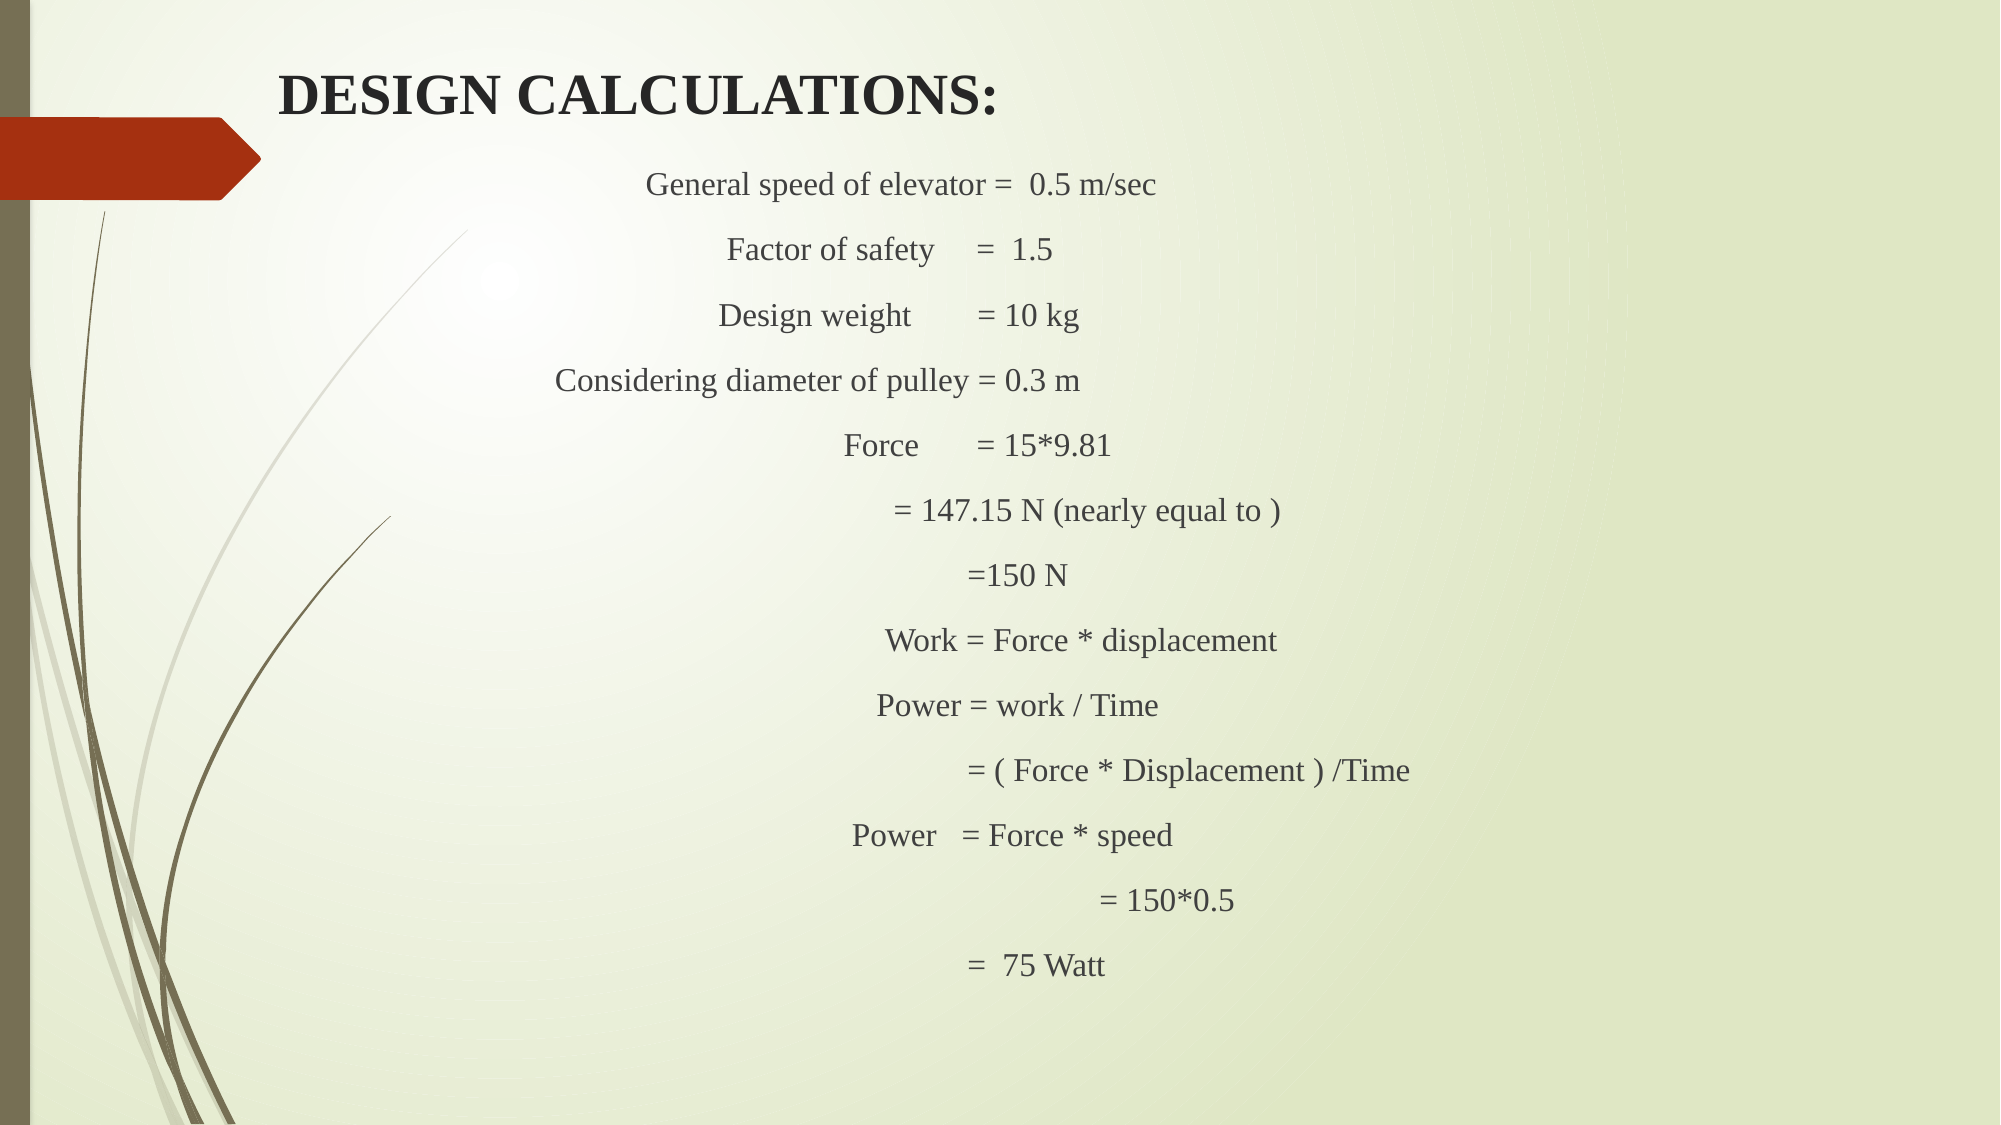

# DESIGN CALCULATIONS:
           General speed of elevator =  0.5 m/sec
              Factor of safety     =  1.5
             Design weight        = 10 kg
Considering diameter of pulley = 0.3 m
                                   Force       = 15*9.81
         	                                = 147.15 N (nearly equal to )
                                                  =150 N
                                        Work = Force * displacement
                                       Power = work / Time
                                                  = ( Force * Displacement ) /Time
                                    Power   = Force * speed
                                                                  = 150*0.5
                                                  =  75 Watt